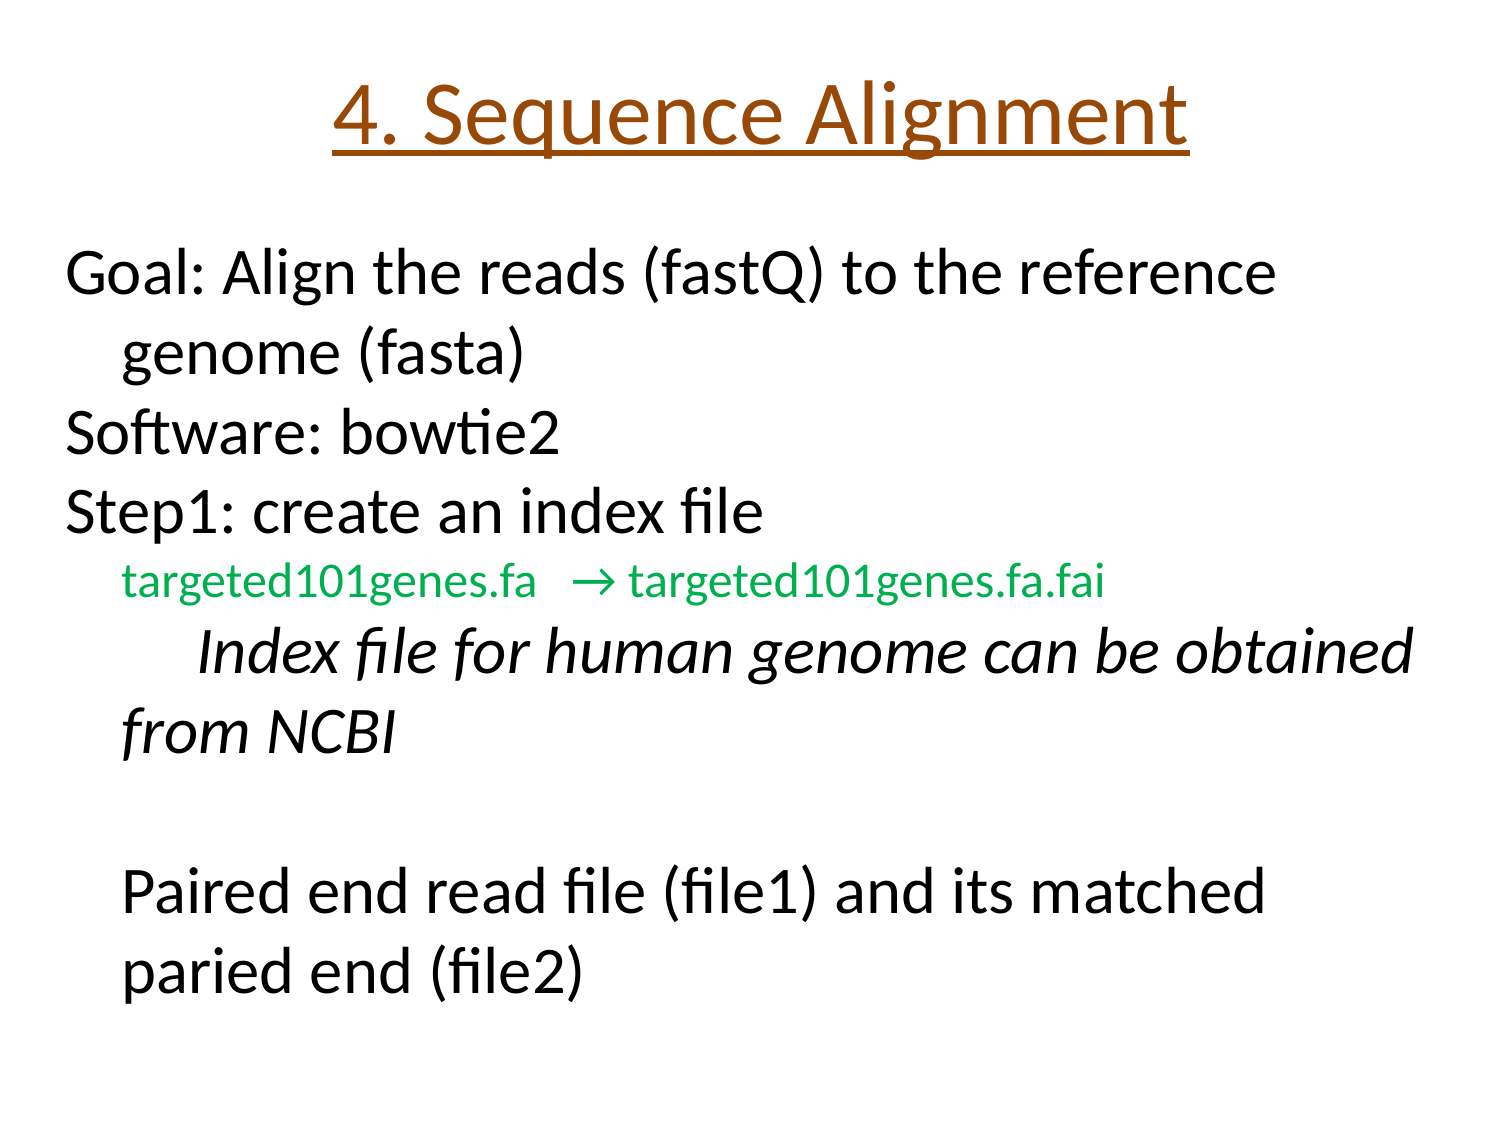

# 4. Sequence Alignment
Goal: Align the reads (fastQ) to the reference genome (fasta)
Software: bowtie2
Step1: create an index file
targeted101genes.fa   → targeted101genes.fa.fai
Index file for human genome can be obtained from NCBI
Paired end read file (file1) and its matched paried end (file2)